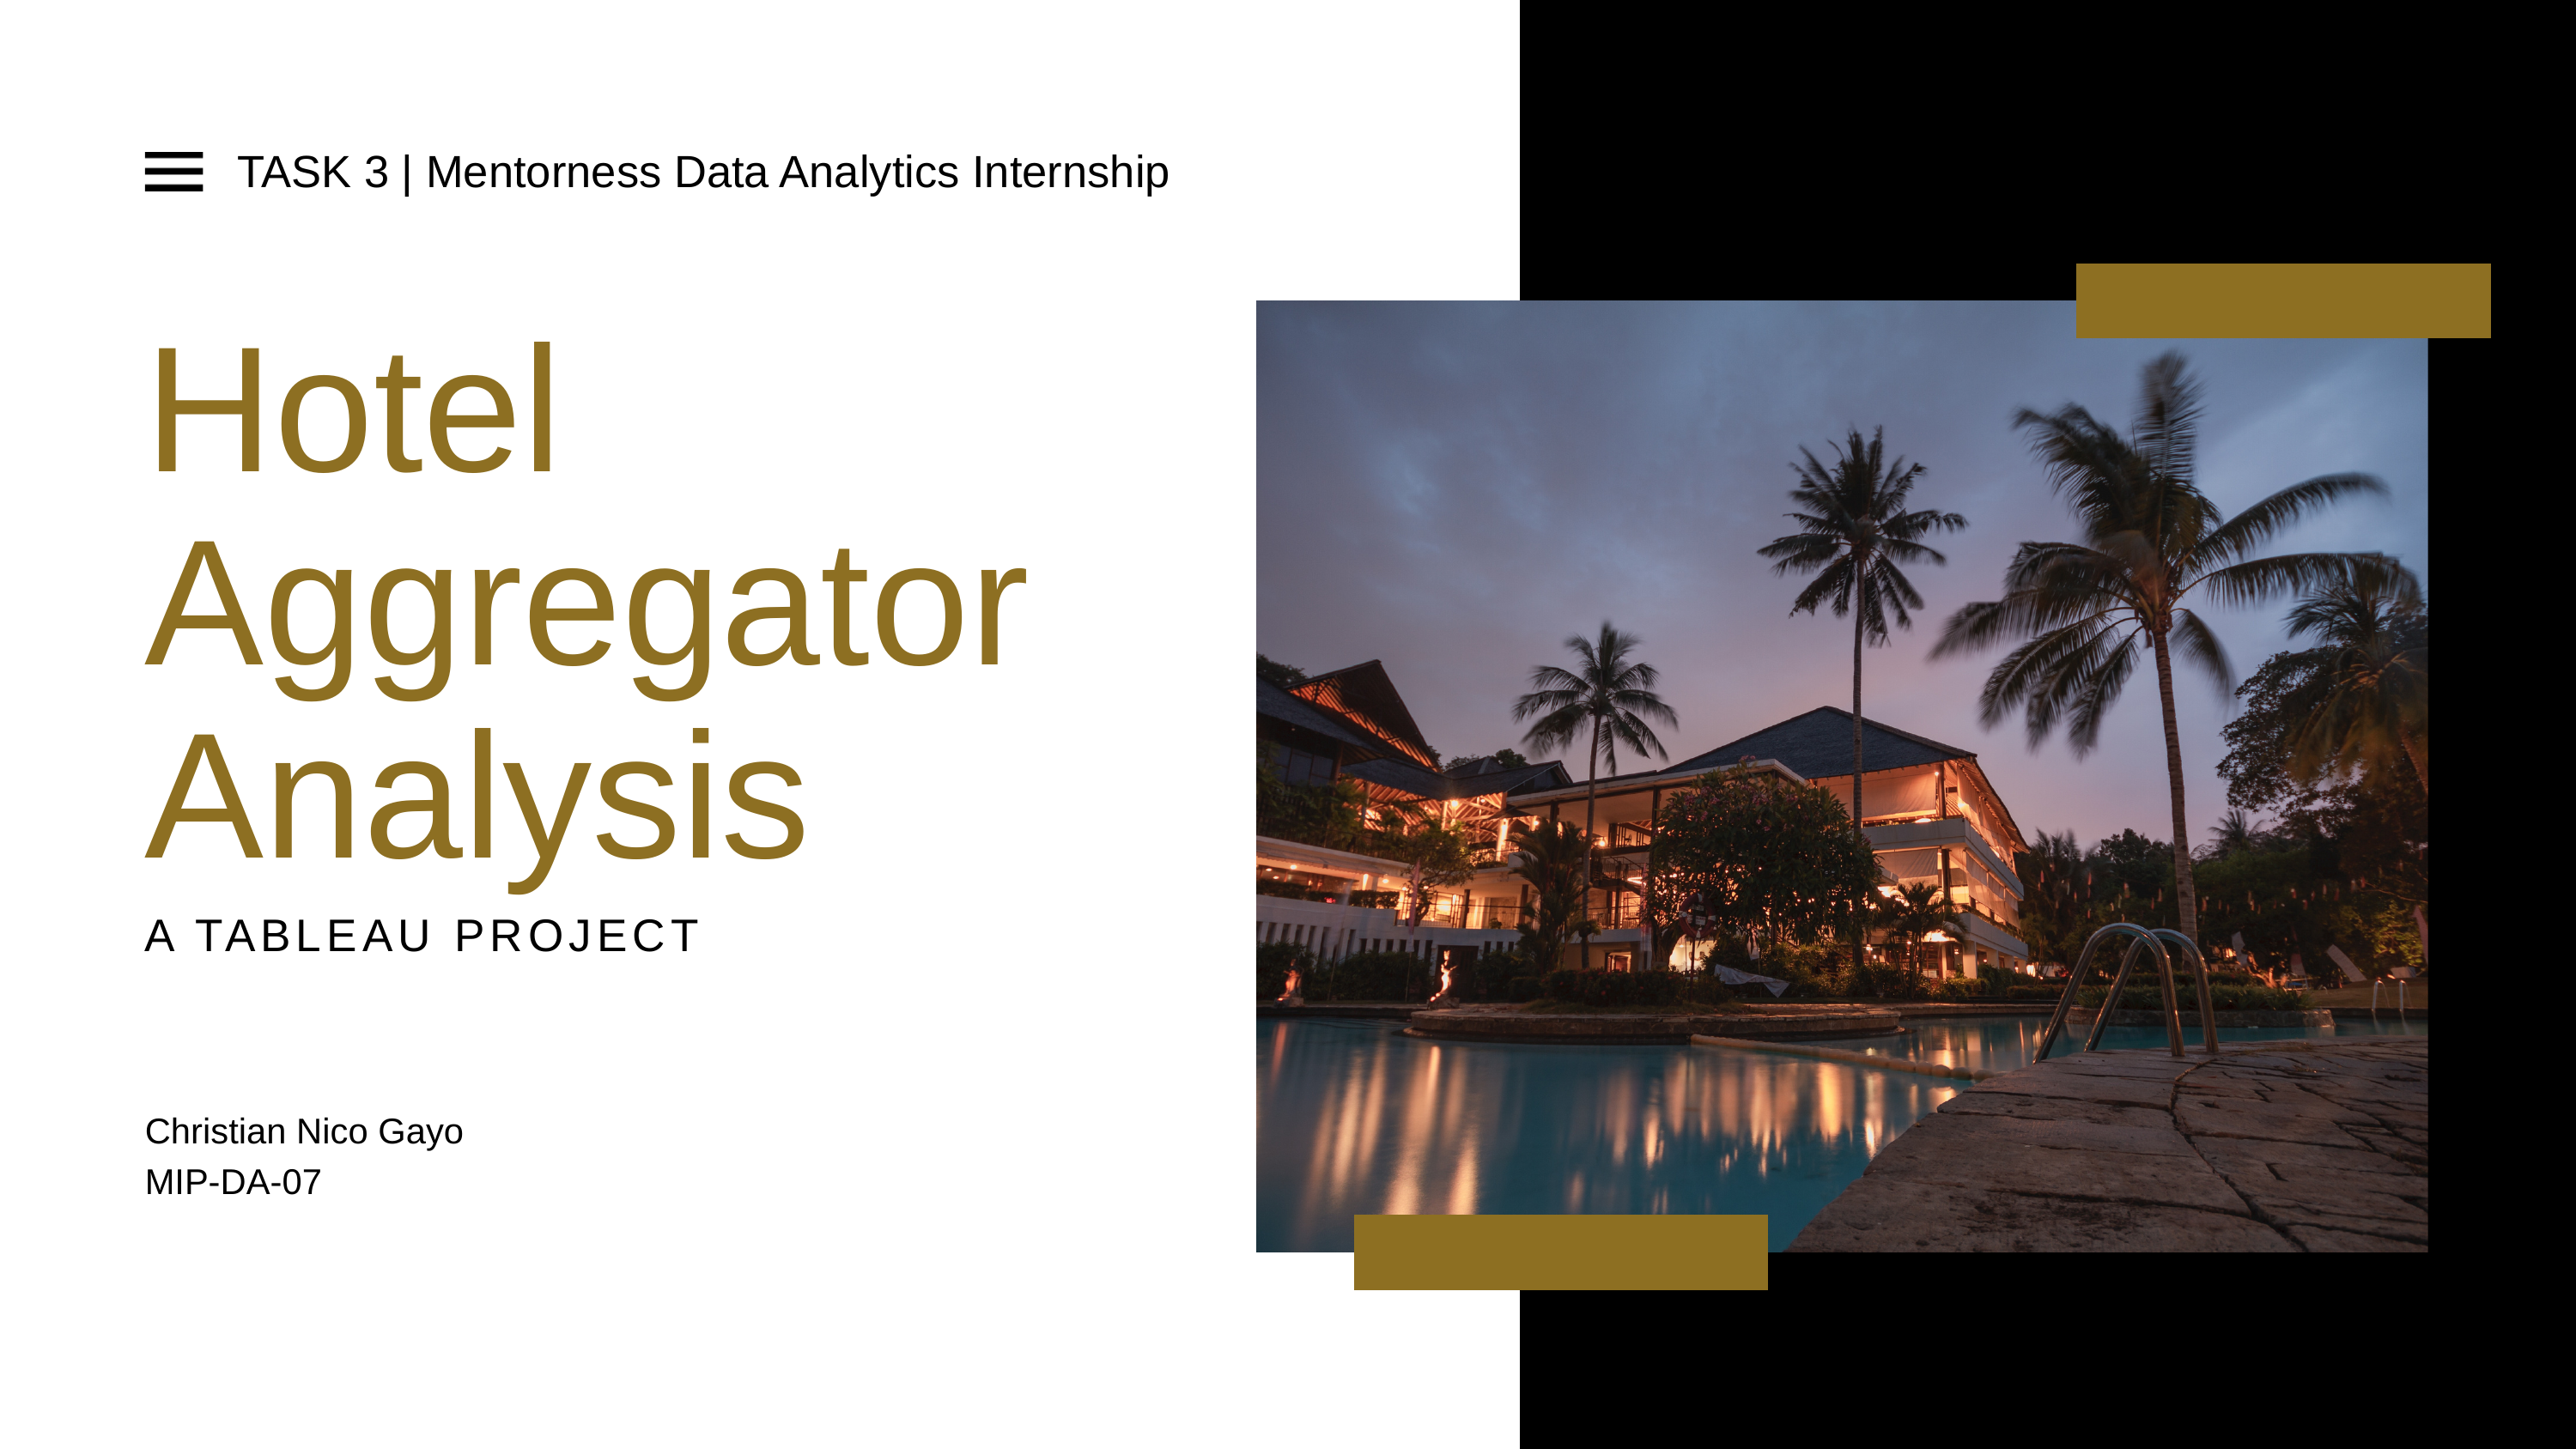

TASK 3 | Mentorness Data Analytics Internship

Hotel Aggregator Analysis
A TABLEAU PROJECT

Christian Nico Gayo
MIP-DA-07